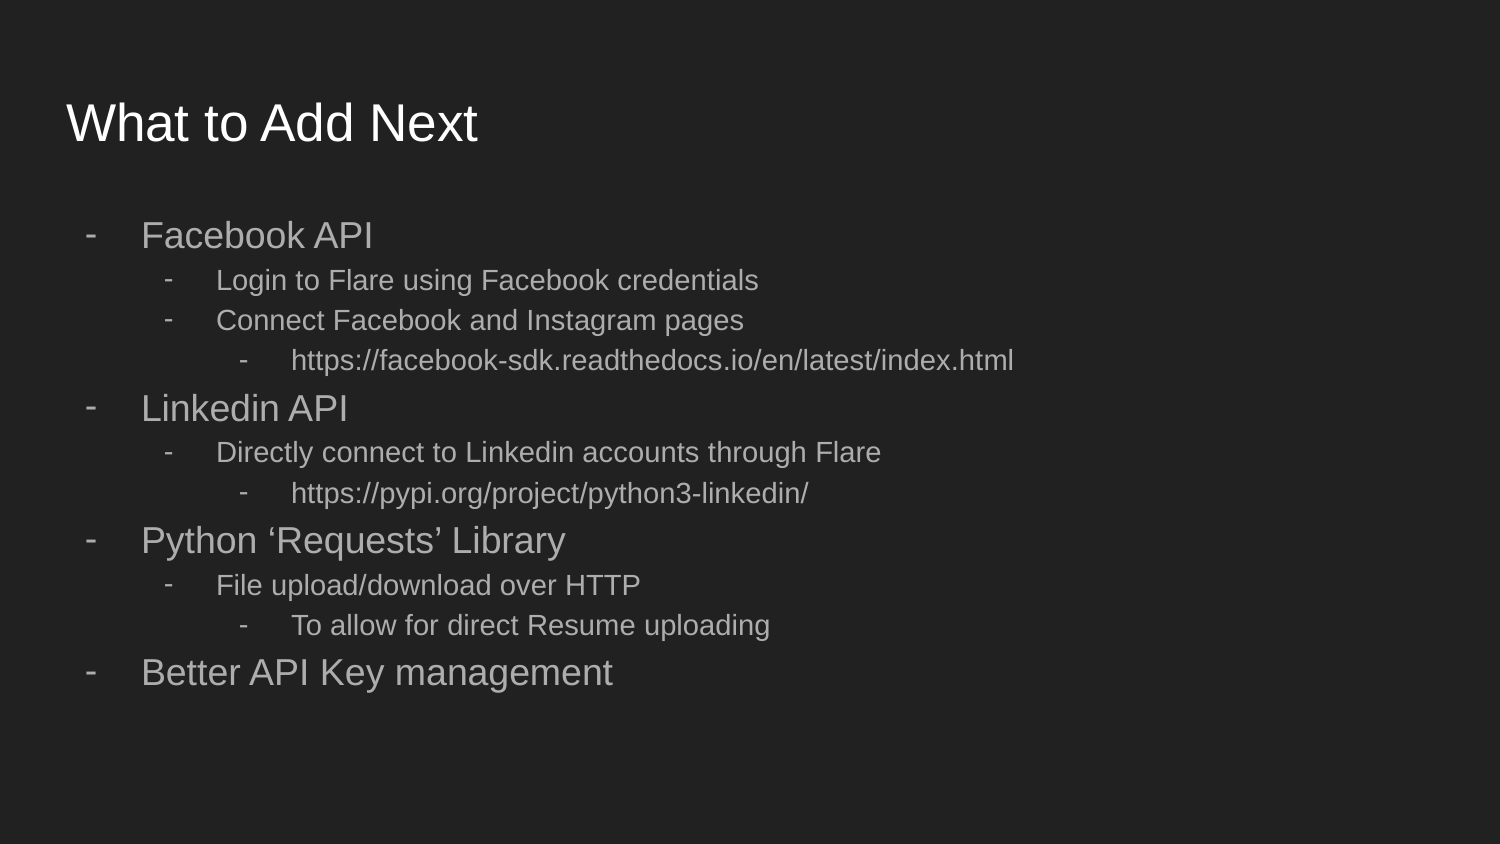

# What to Add Next
Facebook API
Login to Flare using Facebook credentials
Connect Facebook and Instagram pages
https://facebook-sdk.readthedocs.io/en/latest/index.html
Linkedin API
Directly connect to Linkedin accounts through Flare
https://pypi.org/project/python3-linkedin/
Python ‘Requests’ Library
File upload/download over HTTP
To allow for direct Resume uploading
Better API Key management